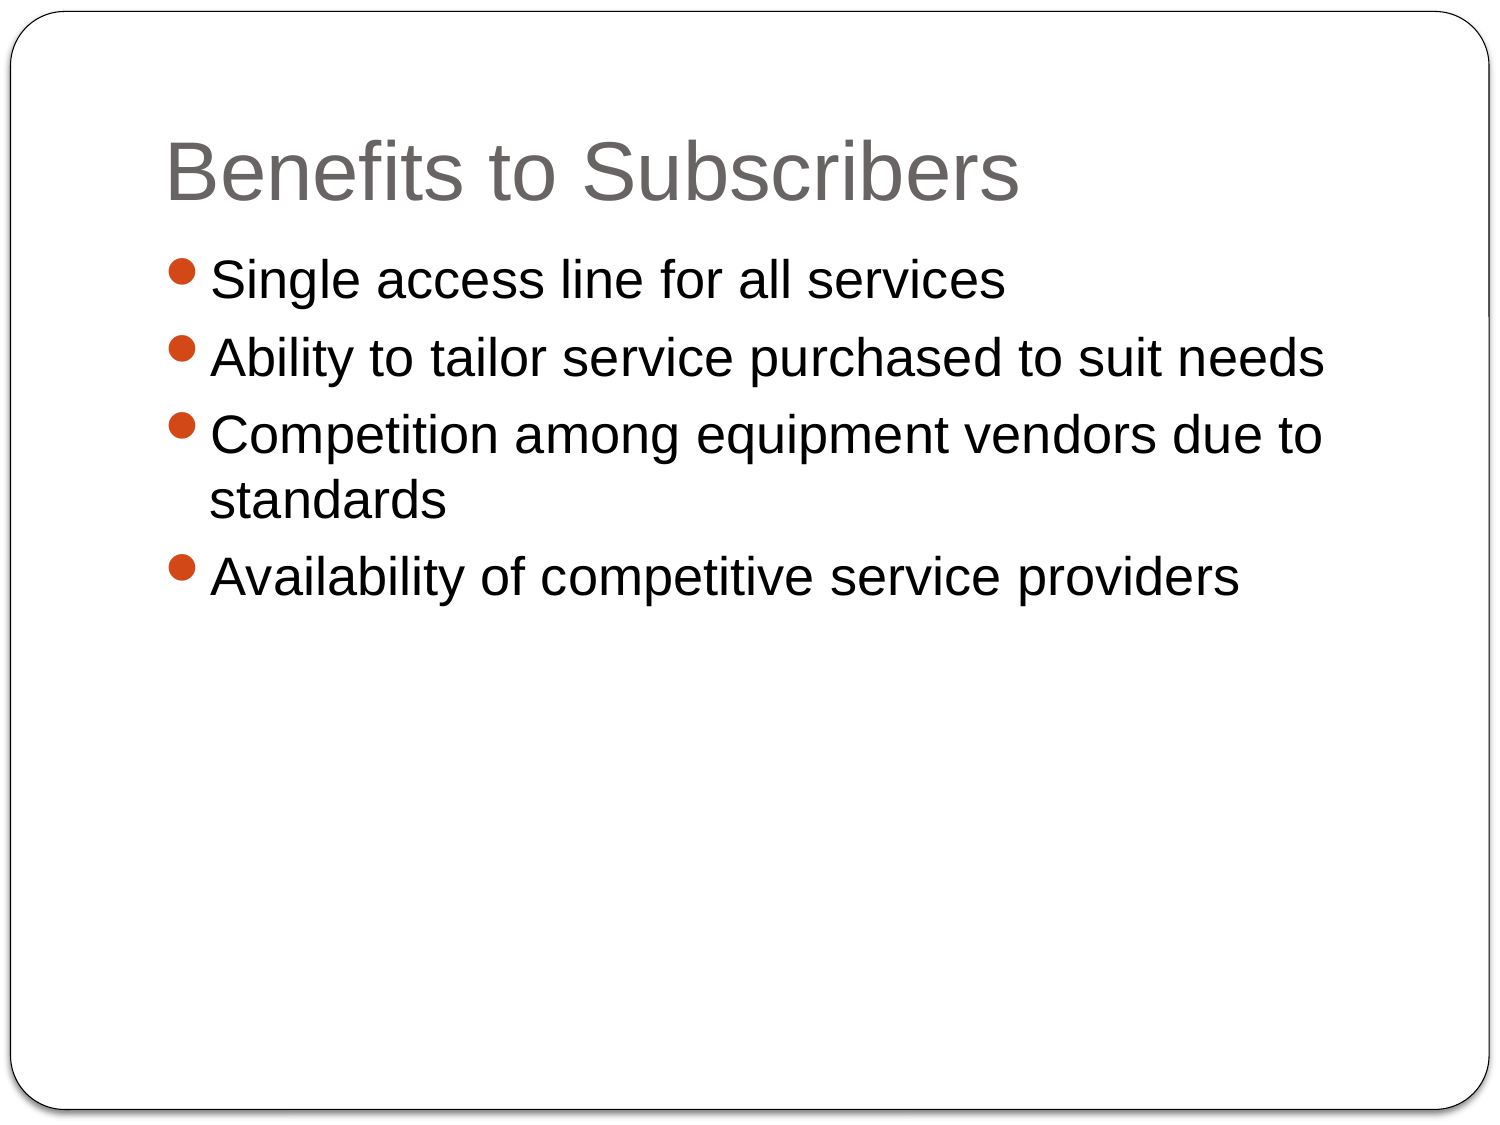

# Benefits to Subscribers
Single access line for all services
Ability to tailor service purchased to suit needs
Competition among equipment vendors due to standards
Availability of competitive service providers
207